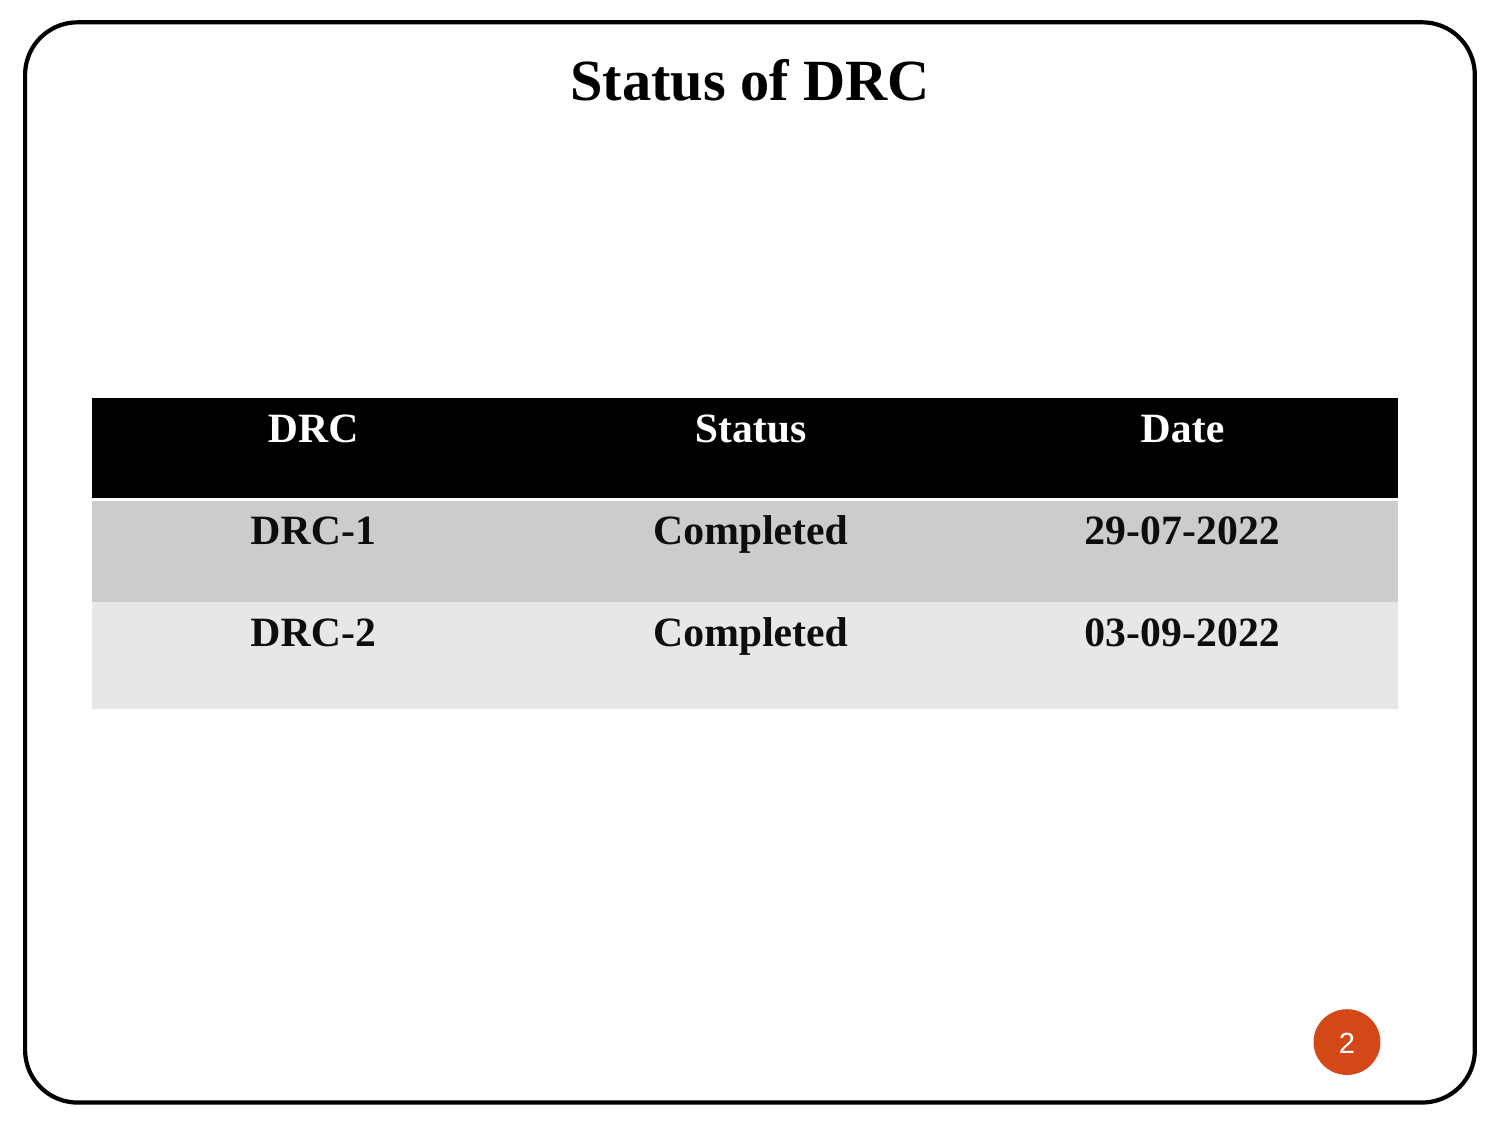

# Status of DRC
| DRC | Status | Date |
| --- | --- | --- |
| DRC-1 | Completed | 29-07-2022 |
| DRC-2 | Completed | 03-09-2022 |
2